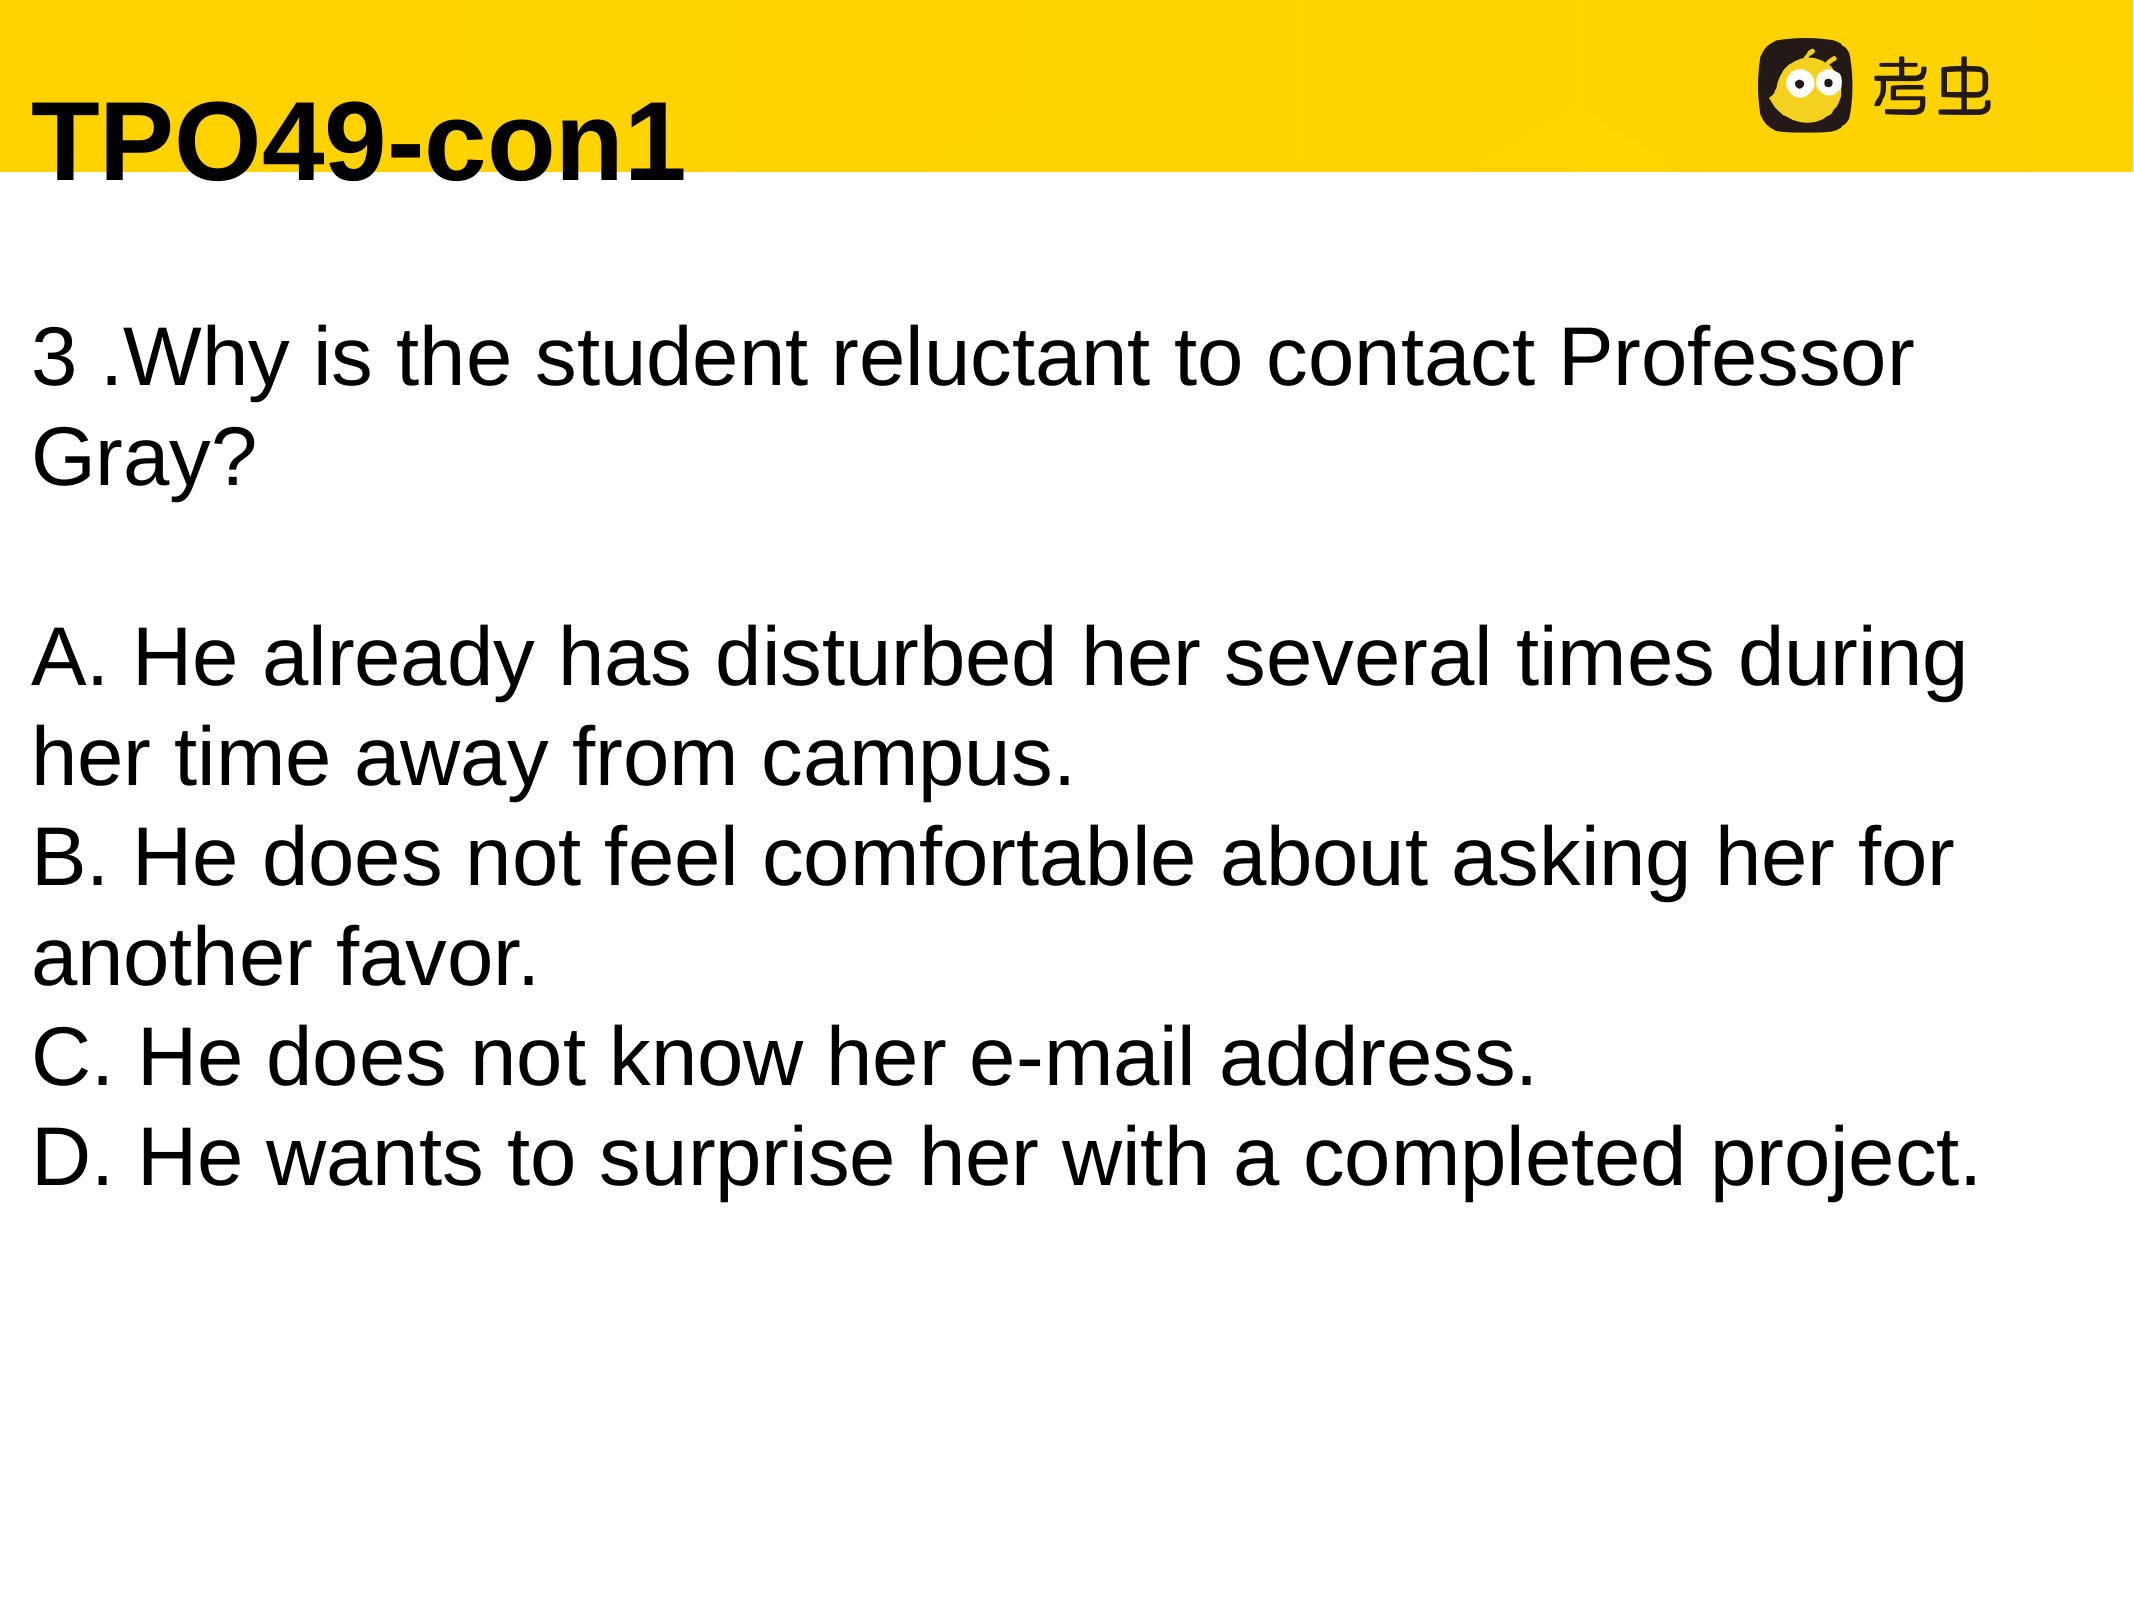

TPO49-con1

3 .Why is the student reluctant to contact Professor Gray?

A. He already has disturbed her several times during her time away from campus.
B. He does not feel comfortable about asking her for another favor.
C. He does not know her e-mail address.
D. He wants to surprise her with a completed project.